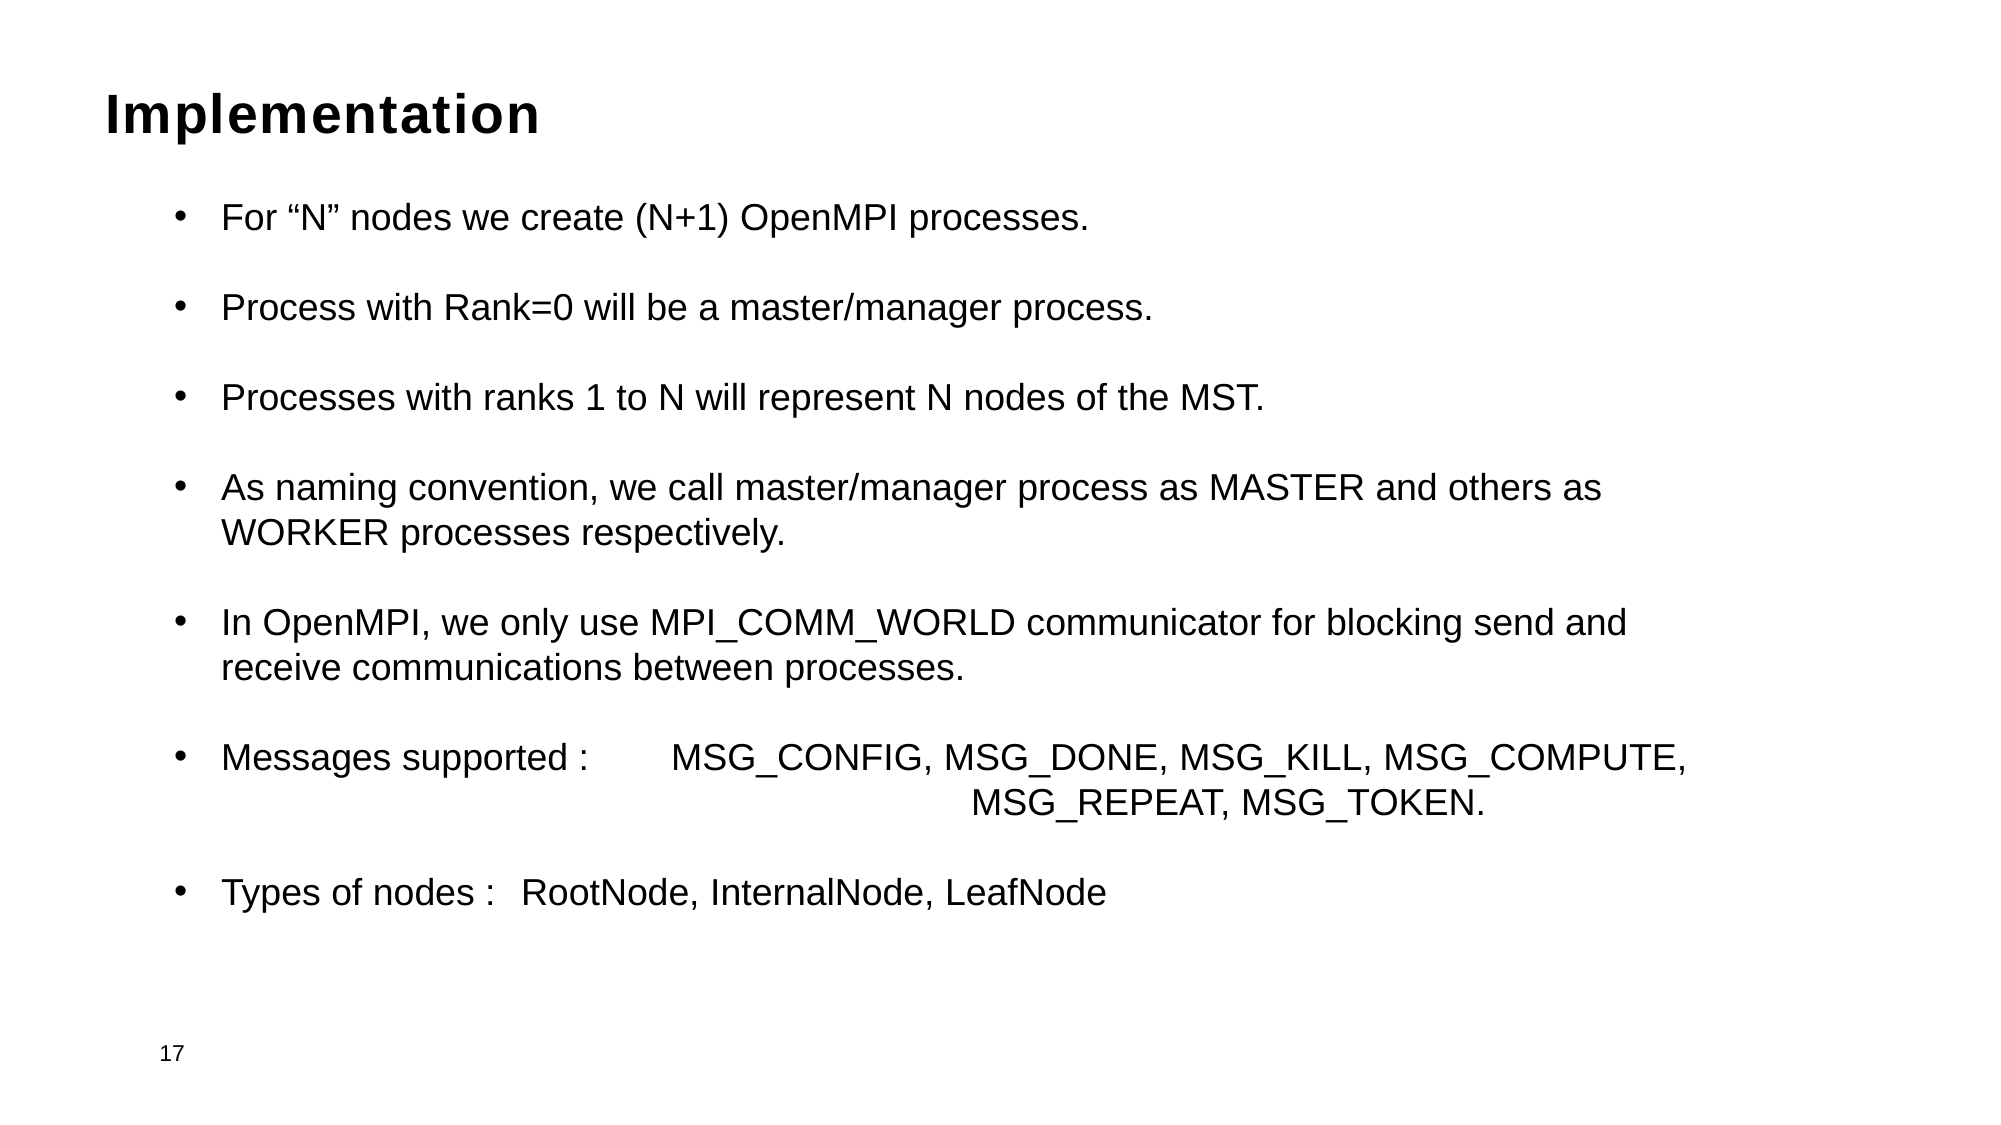

# Implementation
For “N” nodes we create (N+1) OpenMPI processes.

Process with Rank=0 will be a master/manager process.

Processes with ranks 1 to N will represent N nodes of the MST.

As naming convention, we call master/manager process as MASTER and others as WORKER processes respectively.

In OpenMPI, we only use MPI_COMM_WORLD communicator for blocking send and receive communications between processes.

Messages supported :	MSG_CONFIG, MSG_DONE, MSG_KILL, MSG_COMPUTE, 					MSG_REPEAT, MSG_TOKEN.

Types of nodes : 	RootNode, InternalNode, LeafNode

17